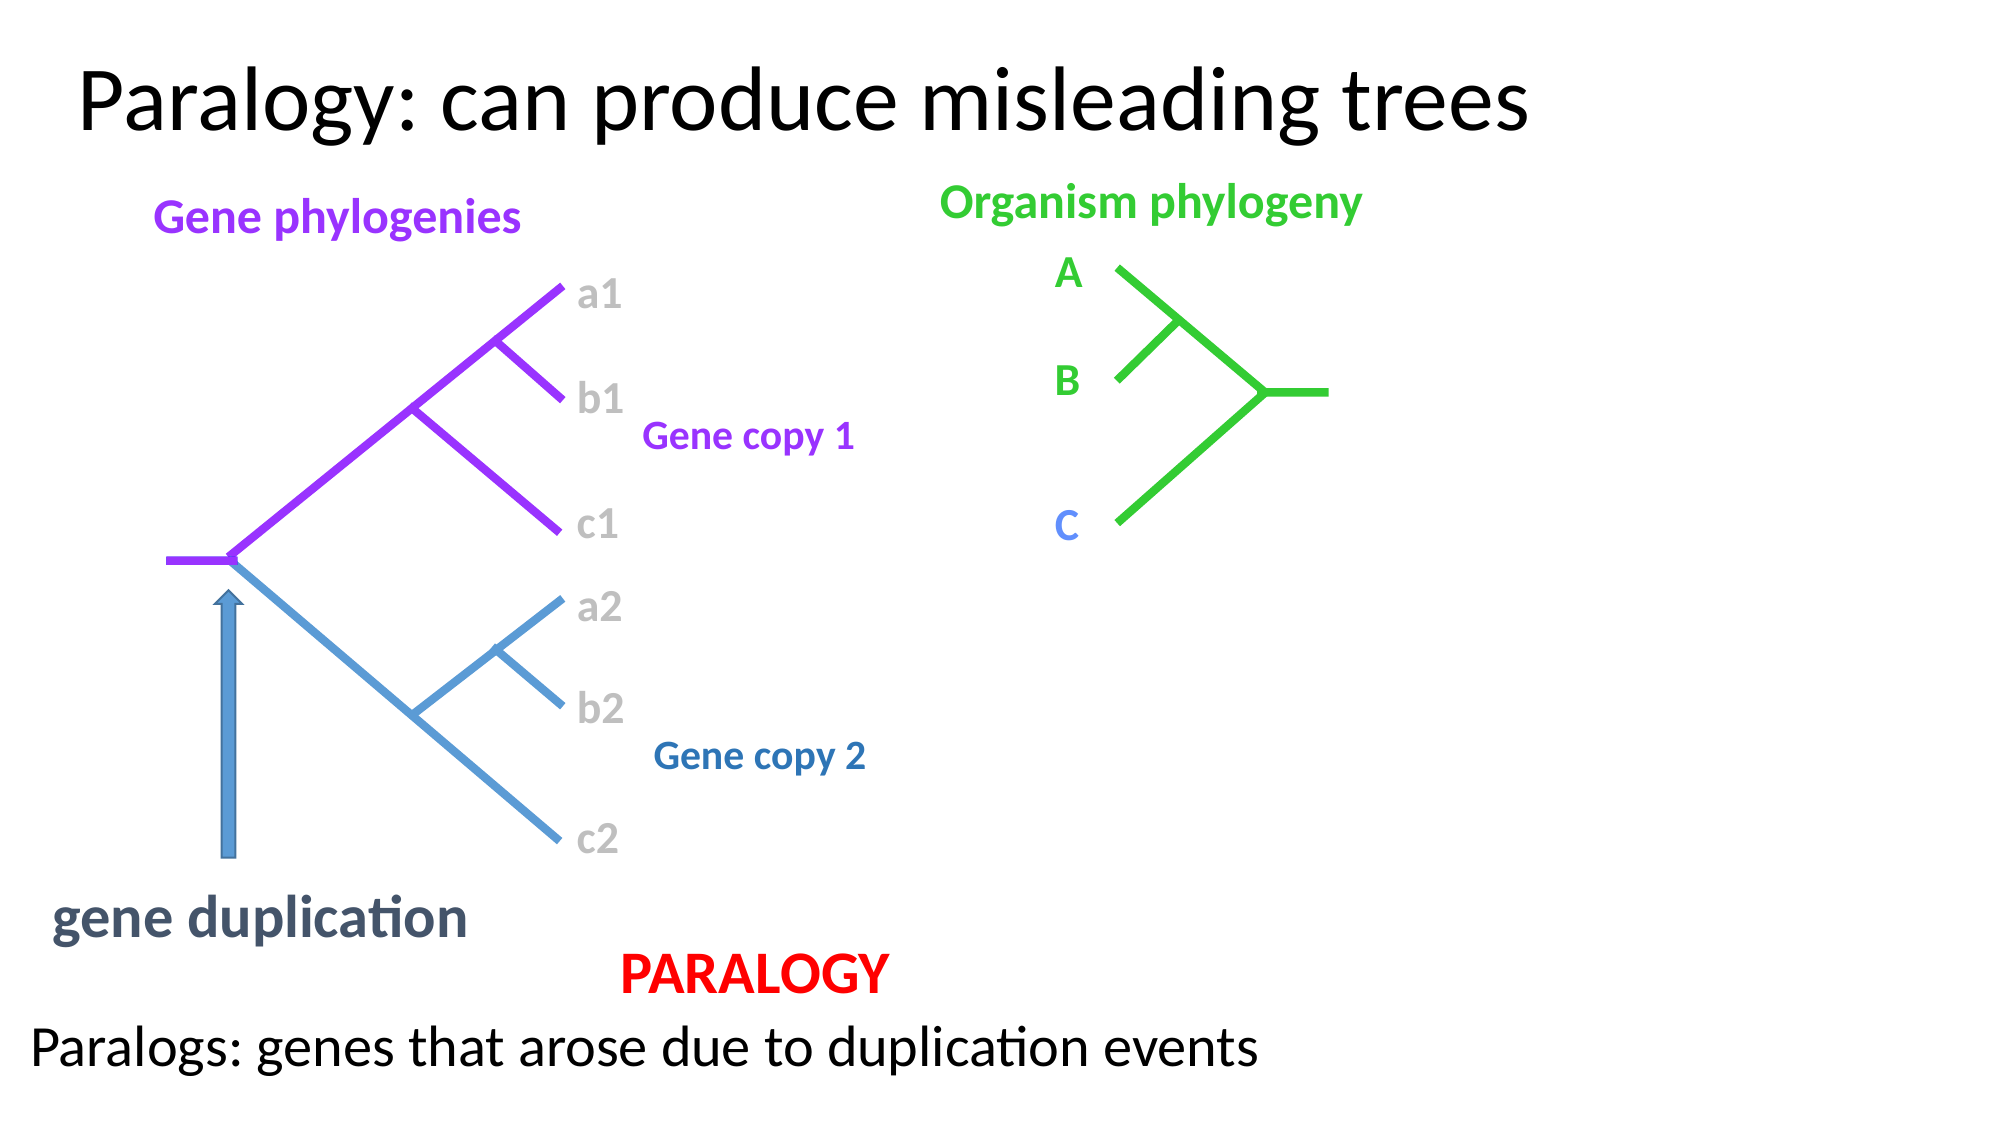

# Paralogy: can produce misleading trees
Organism phylogeny
A

B

C
Gene phylogenies
a1
b1
c1
a2
b2
c2

Gene copy 1

Gene copy 2
gene duplication
PARALOGY

Paralogs: genes that arose due to duplication events